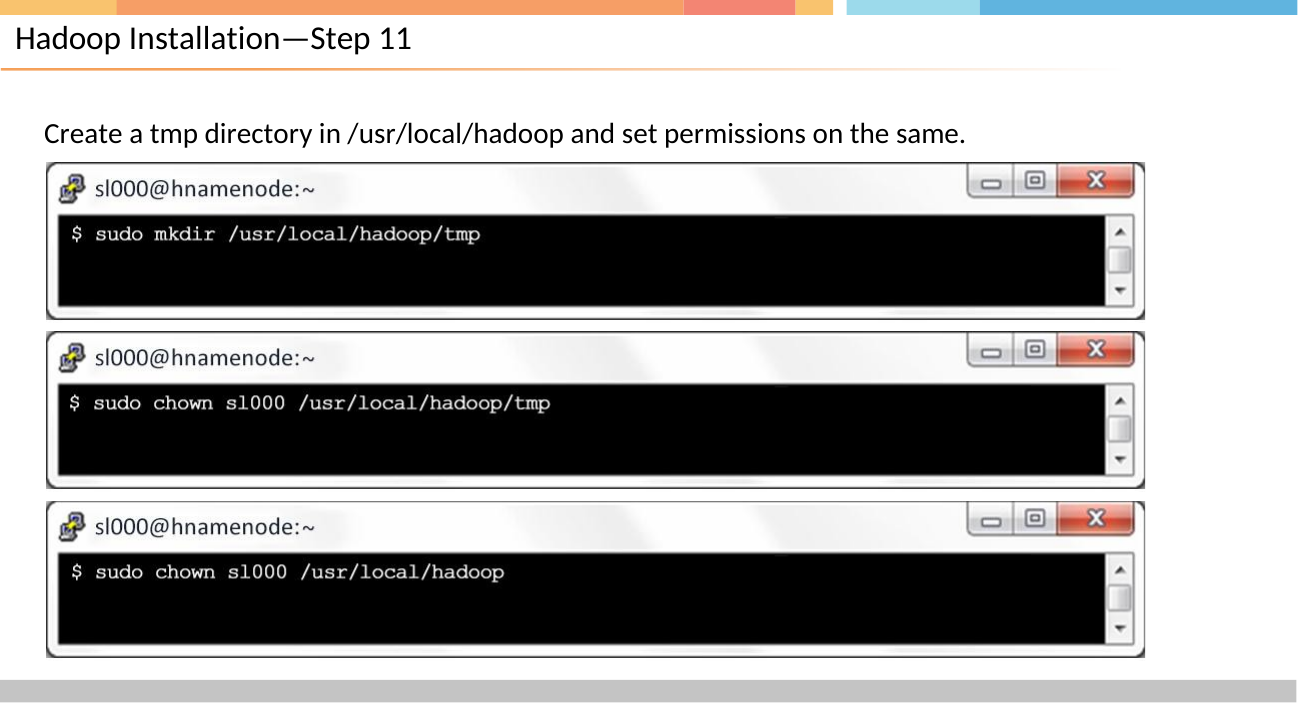

# Hadoop Installation—Step 11

Create a tmp directory in /usr/local/hadoop and set permissions on the same.